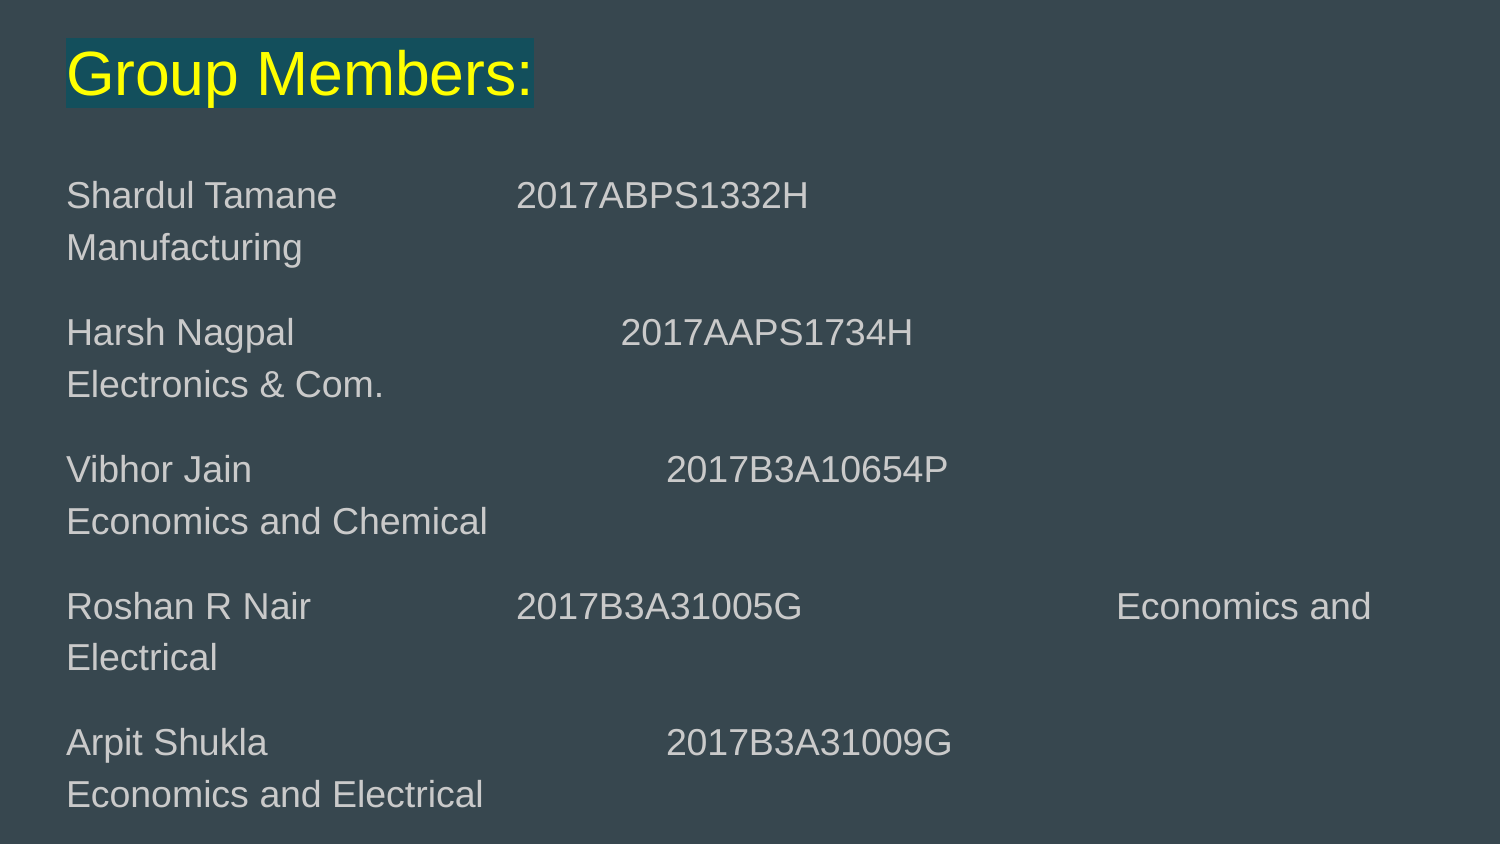

# Group Members:
Shardul Tamane 		2017ABPS1332H 			Manufacturing
Harsh Nagpal 		          2017AAPS1734H 			Electronics & Com.
Vibhor Jain 			2017B3A10654P 			Economics and Chemical
Roshan R Nair 		2017B3A31005G 			Economics and Electrical
Arpit Shukla 			2017B3A31009G 			Economics and Electrical
Jai Arora 				2017B1A30876H 			Biological Science and Electrical
Kirti Vatsal Mishra		2017B4AA0995H 			Mathematics and Electronics.
Sarthak Chowdhury    	2017B5AA0909H 			Physics and Electronics.